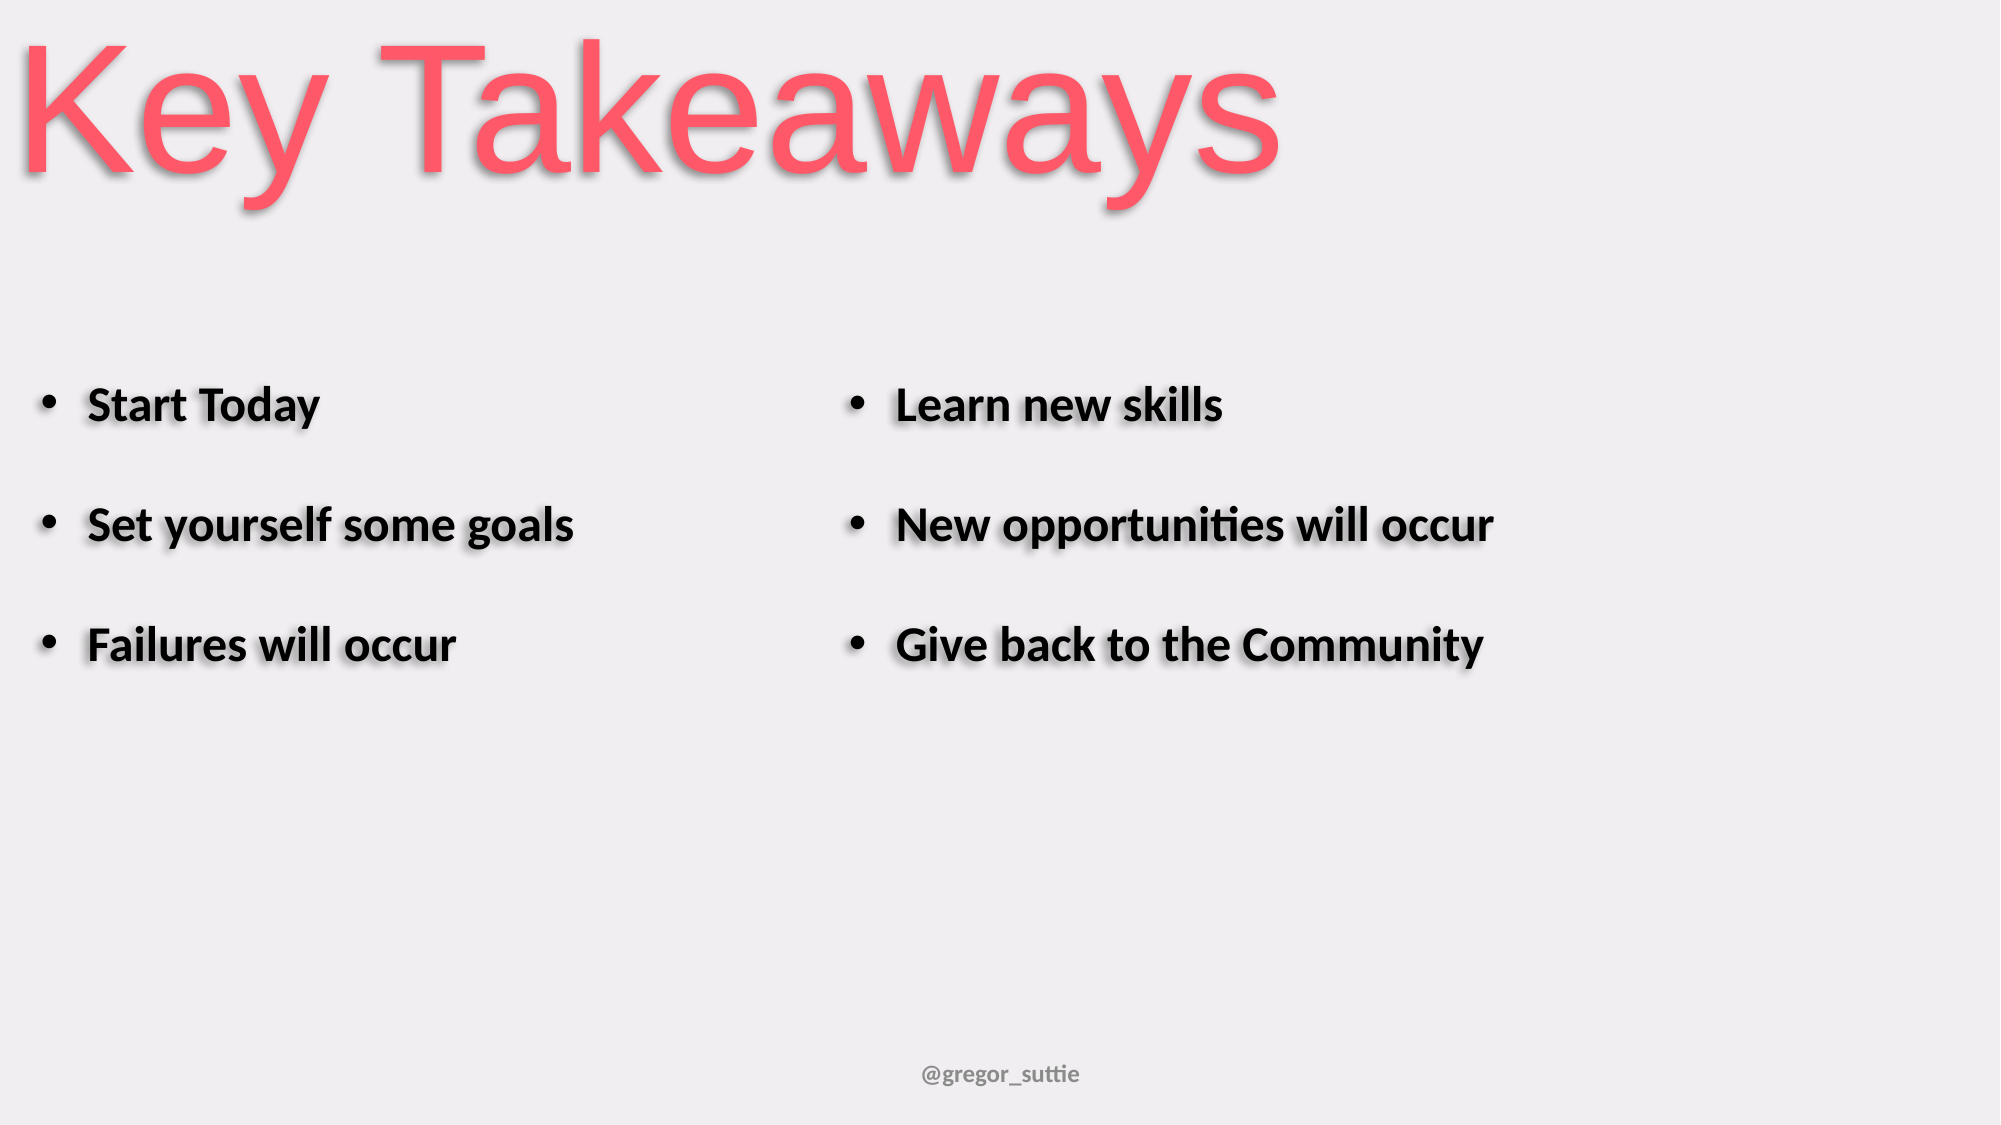

Key Takeaways
Start Today
Set yourself some goals
Failures will occur
Learn new skills
New opportunities will occur
Give back to the Community
@gregor_suttie